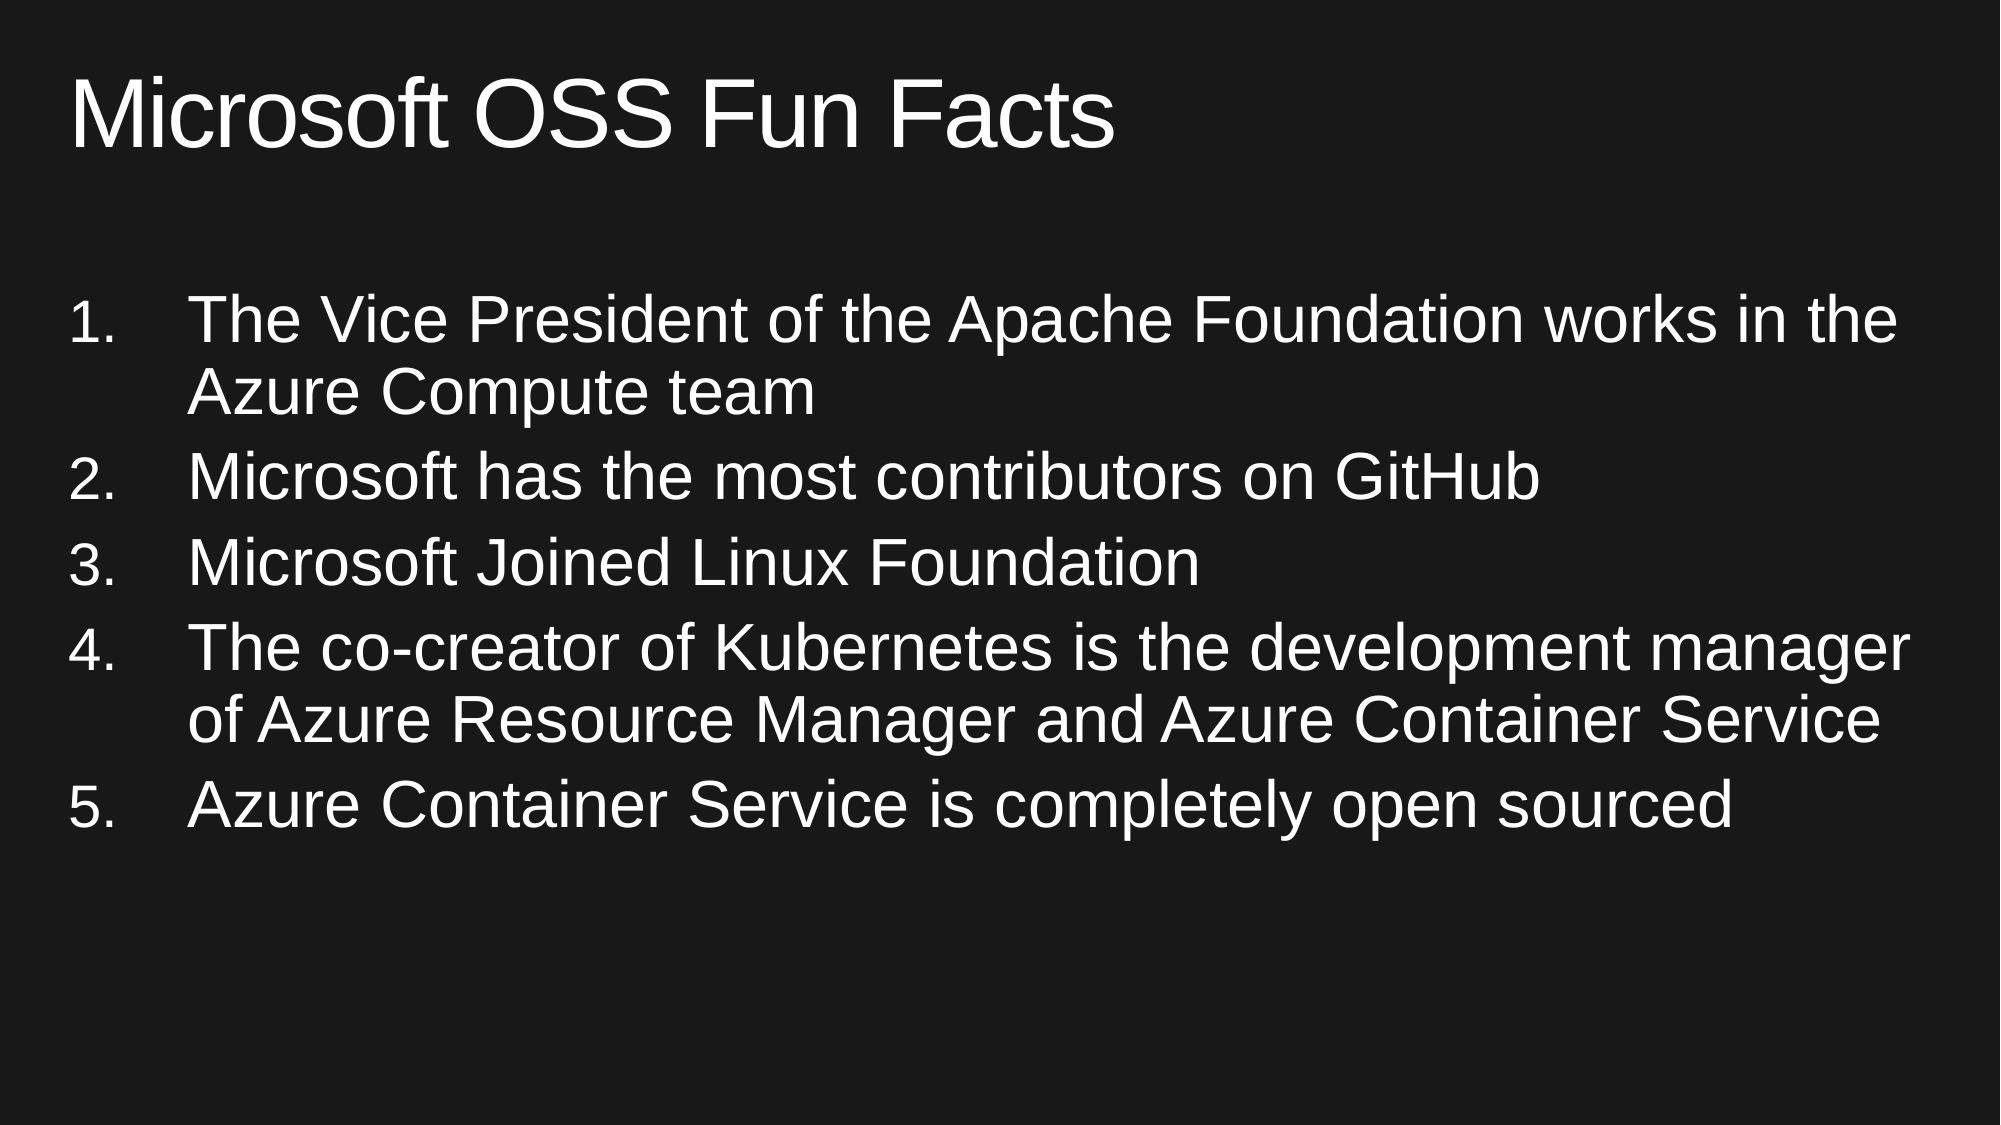

# Microsoft OSS Fun Facts
The Vice President of the Apache Foundation works in the Azure Compute team
Microsoft has the most contributors on GitHub
Microsoft Joined Linux Foundation
The co-creator of Kubernetes is the development manager of Azure Resource Manager and Azure Container Service
Azure Container Service is completely open sourced